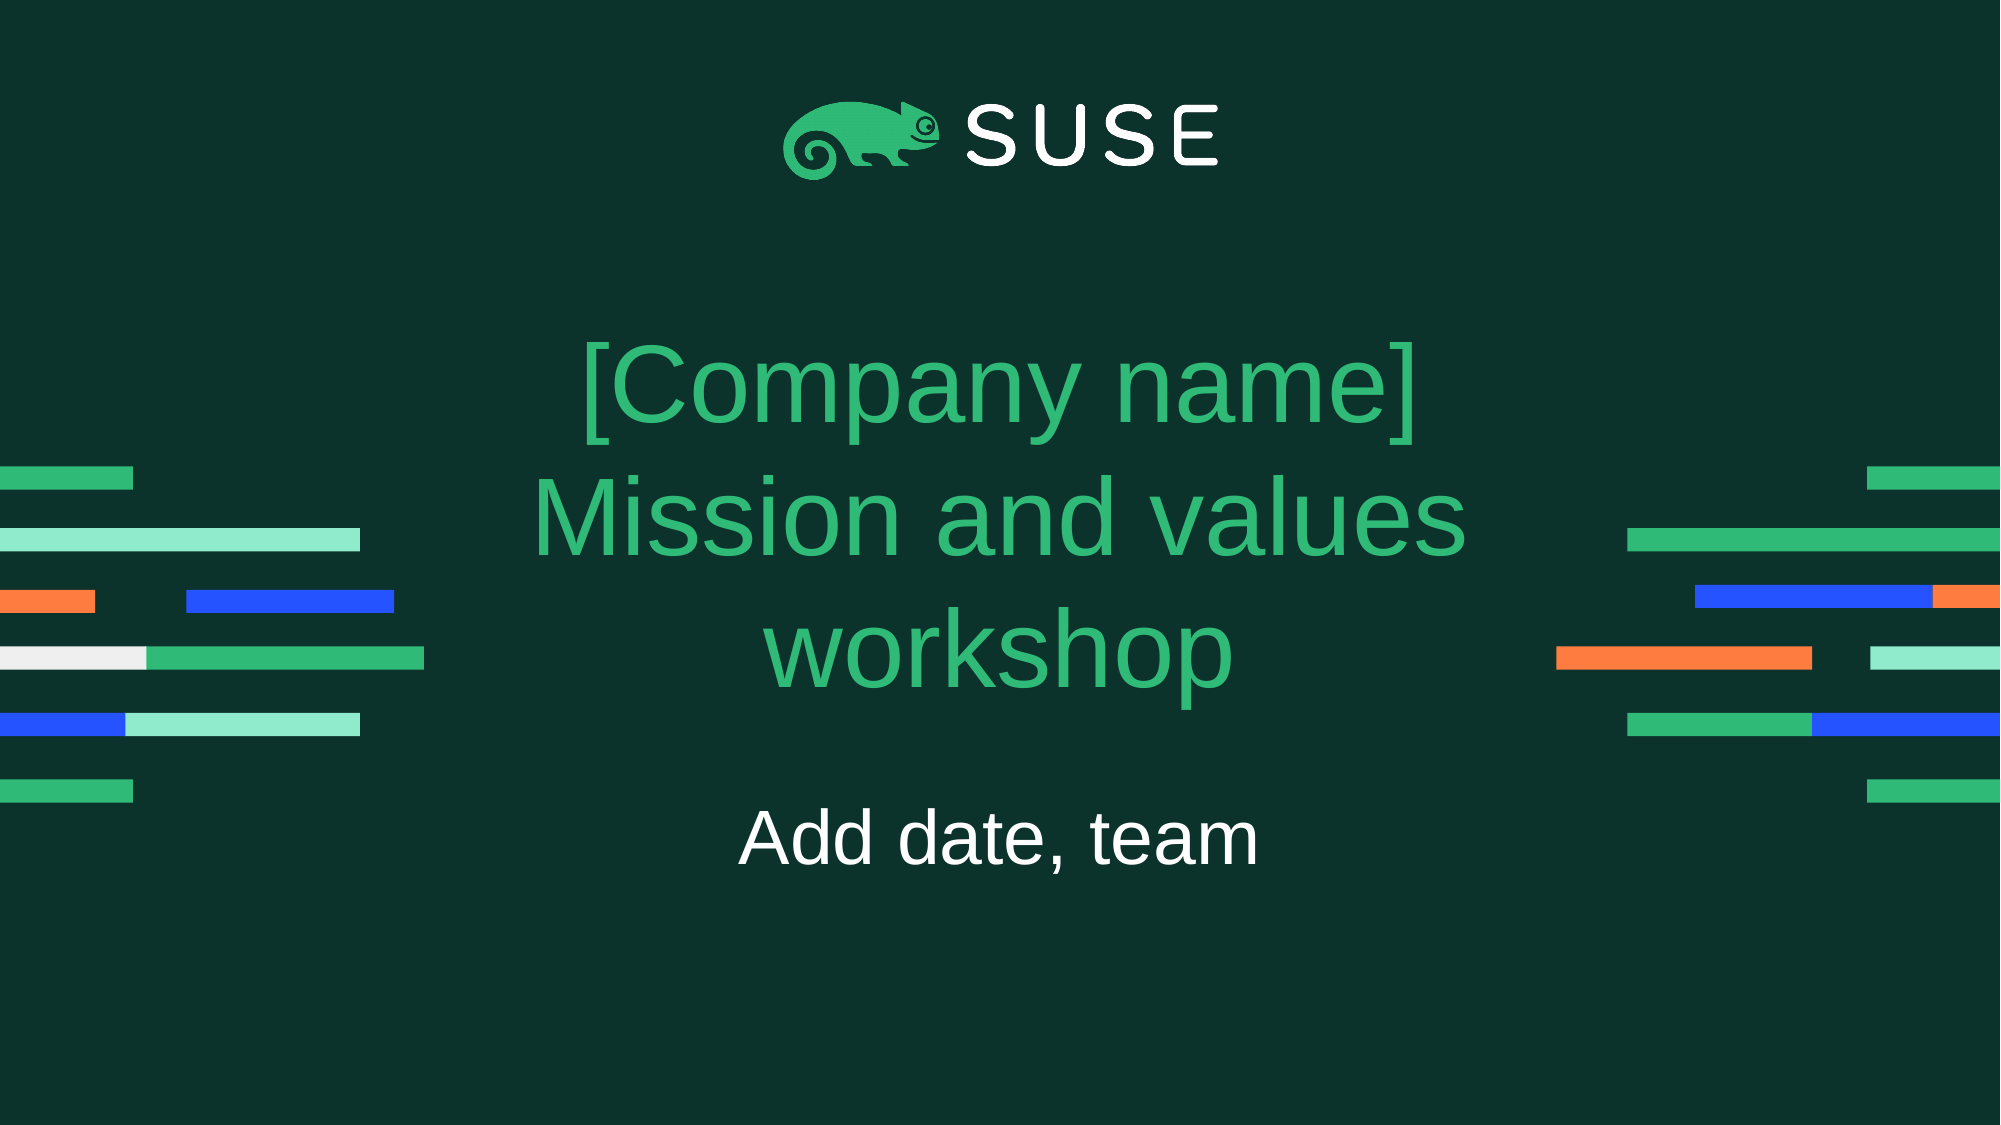

# [Company name]
Mission and values workshop
Add date, team